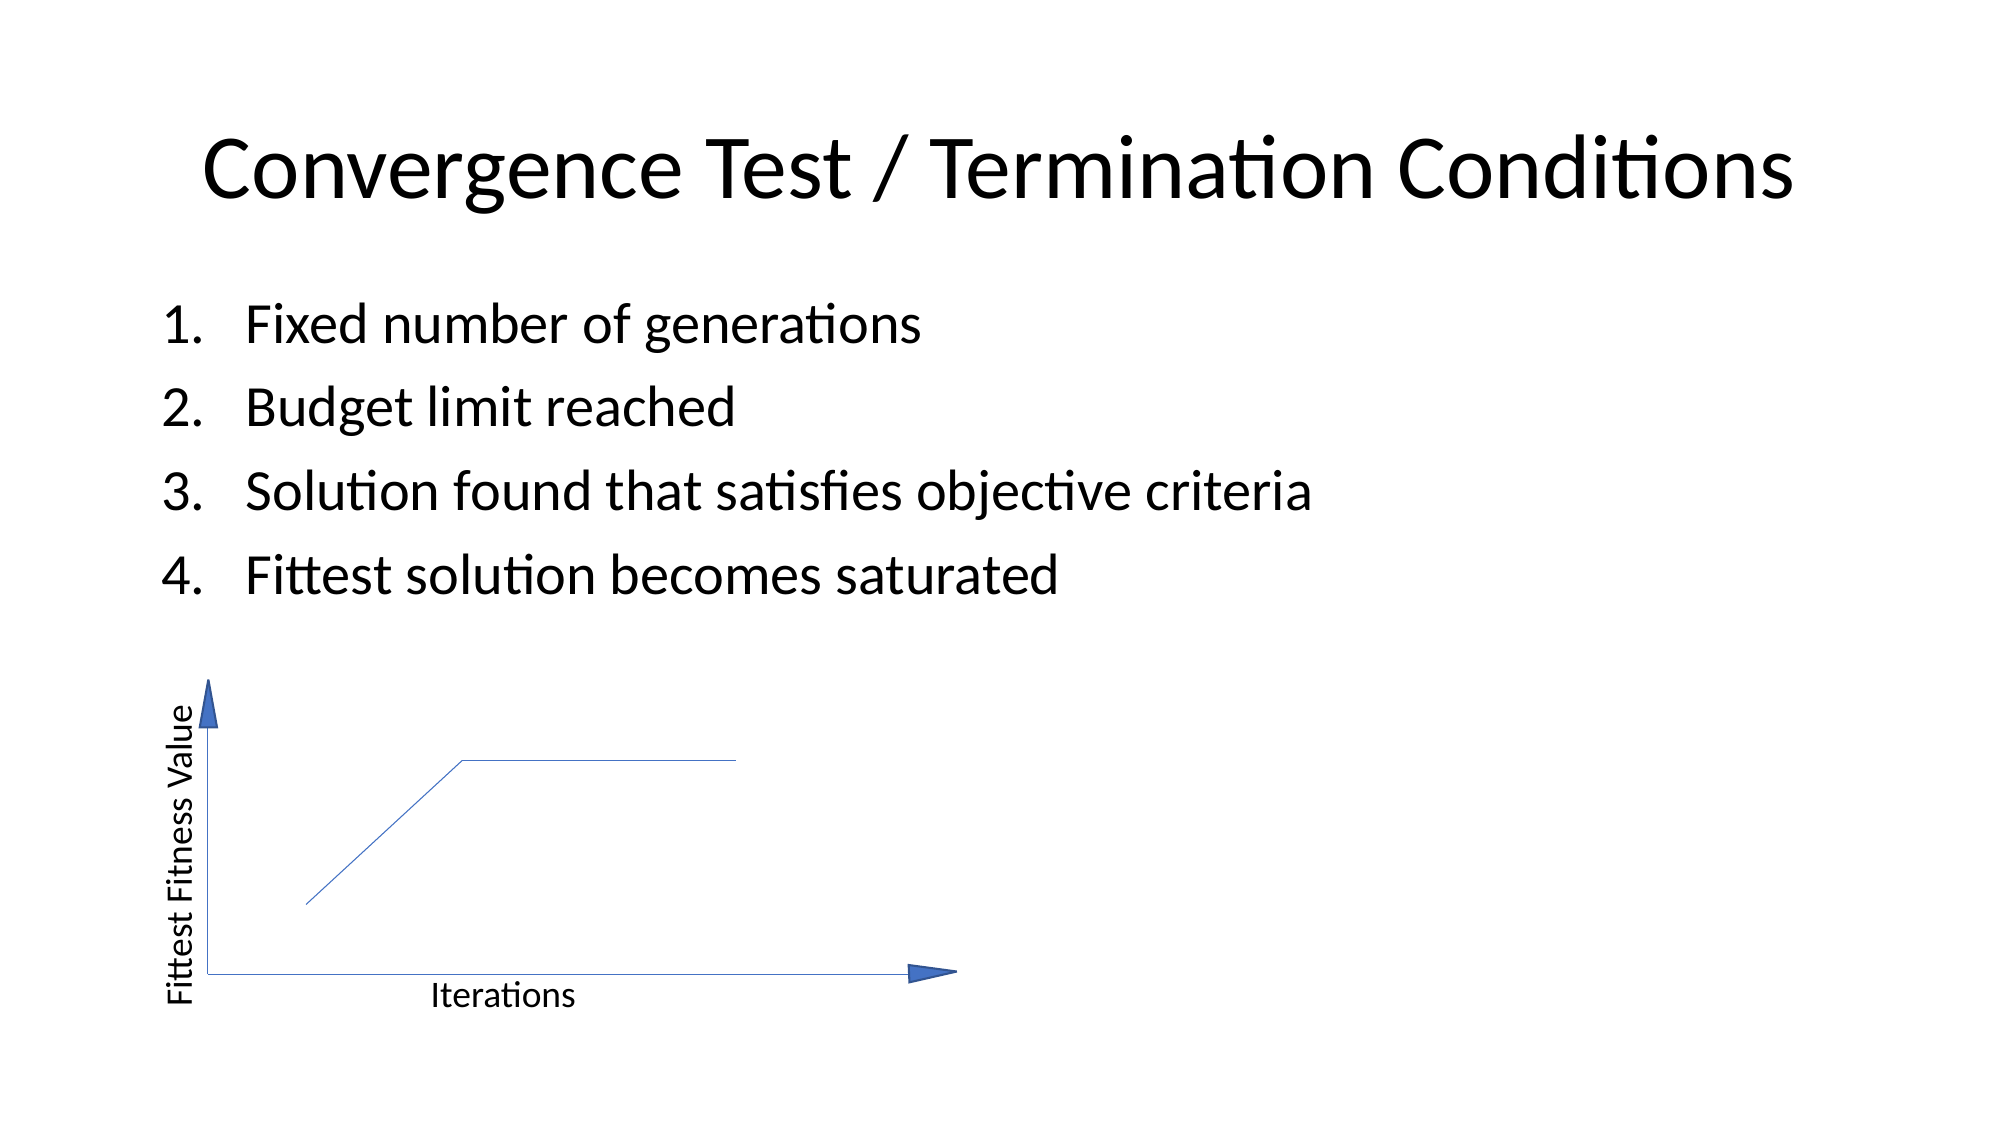

# Convergence Test / Termination Conditions
Fixed number of generations
Budget limit reached
Solution found that satisfies objective criteria
Fittest solution becomes saturated

Fittest Fitness Value

Iterations